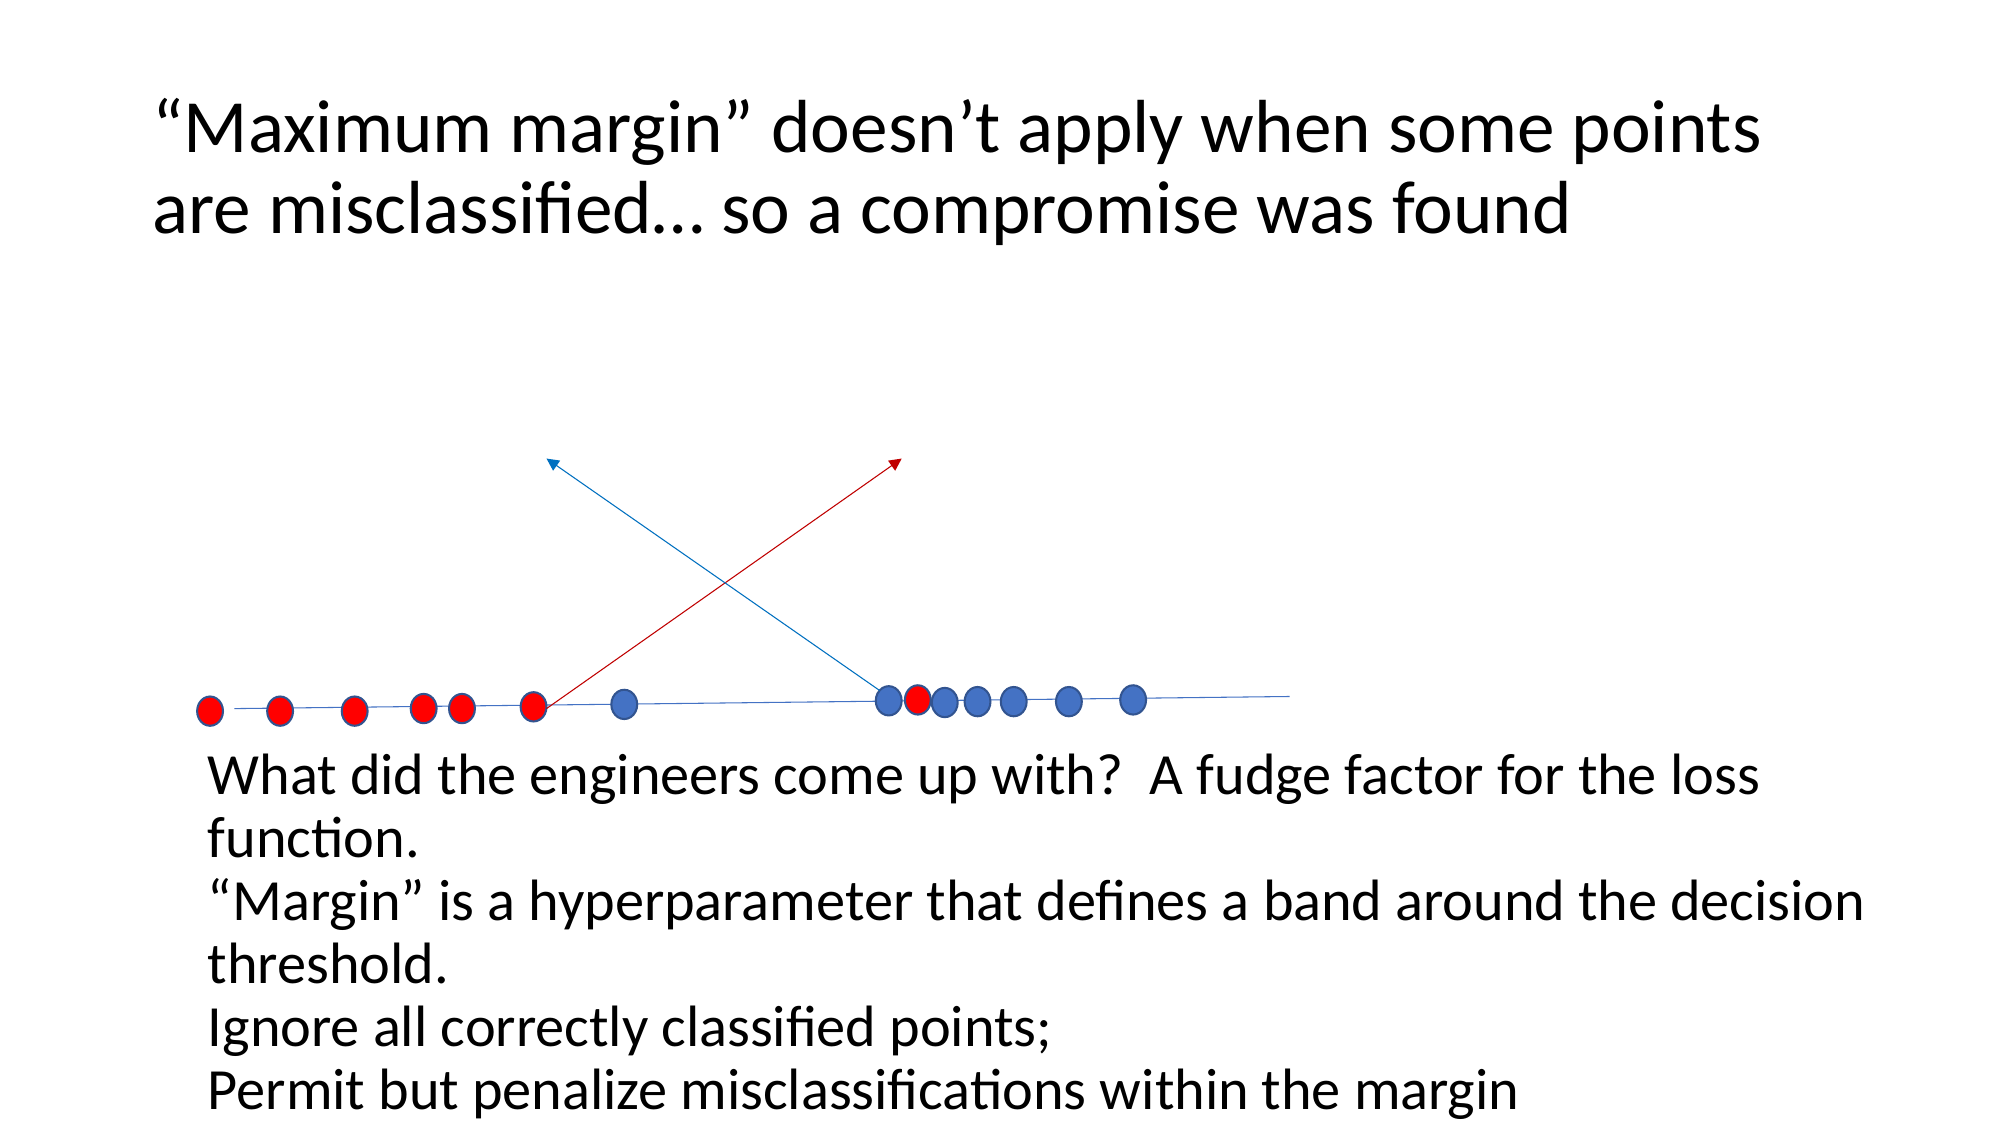

# “Maximum margin” doesn’t apply when some points are misclassified… so a compromise was found

What did the engineers come up with?  A fudge factor for the loss function.
“Margin” is a hyperparameter that defines a band around the decision threshold.
Ignore all correctly classified points;
Permit but penalize misclassifications within the margin